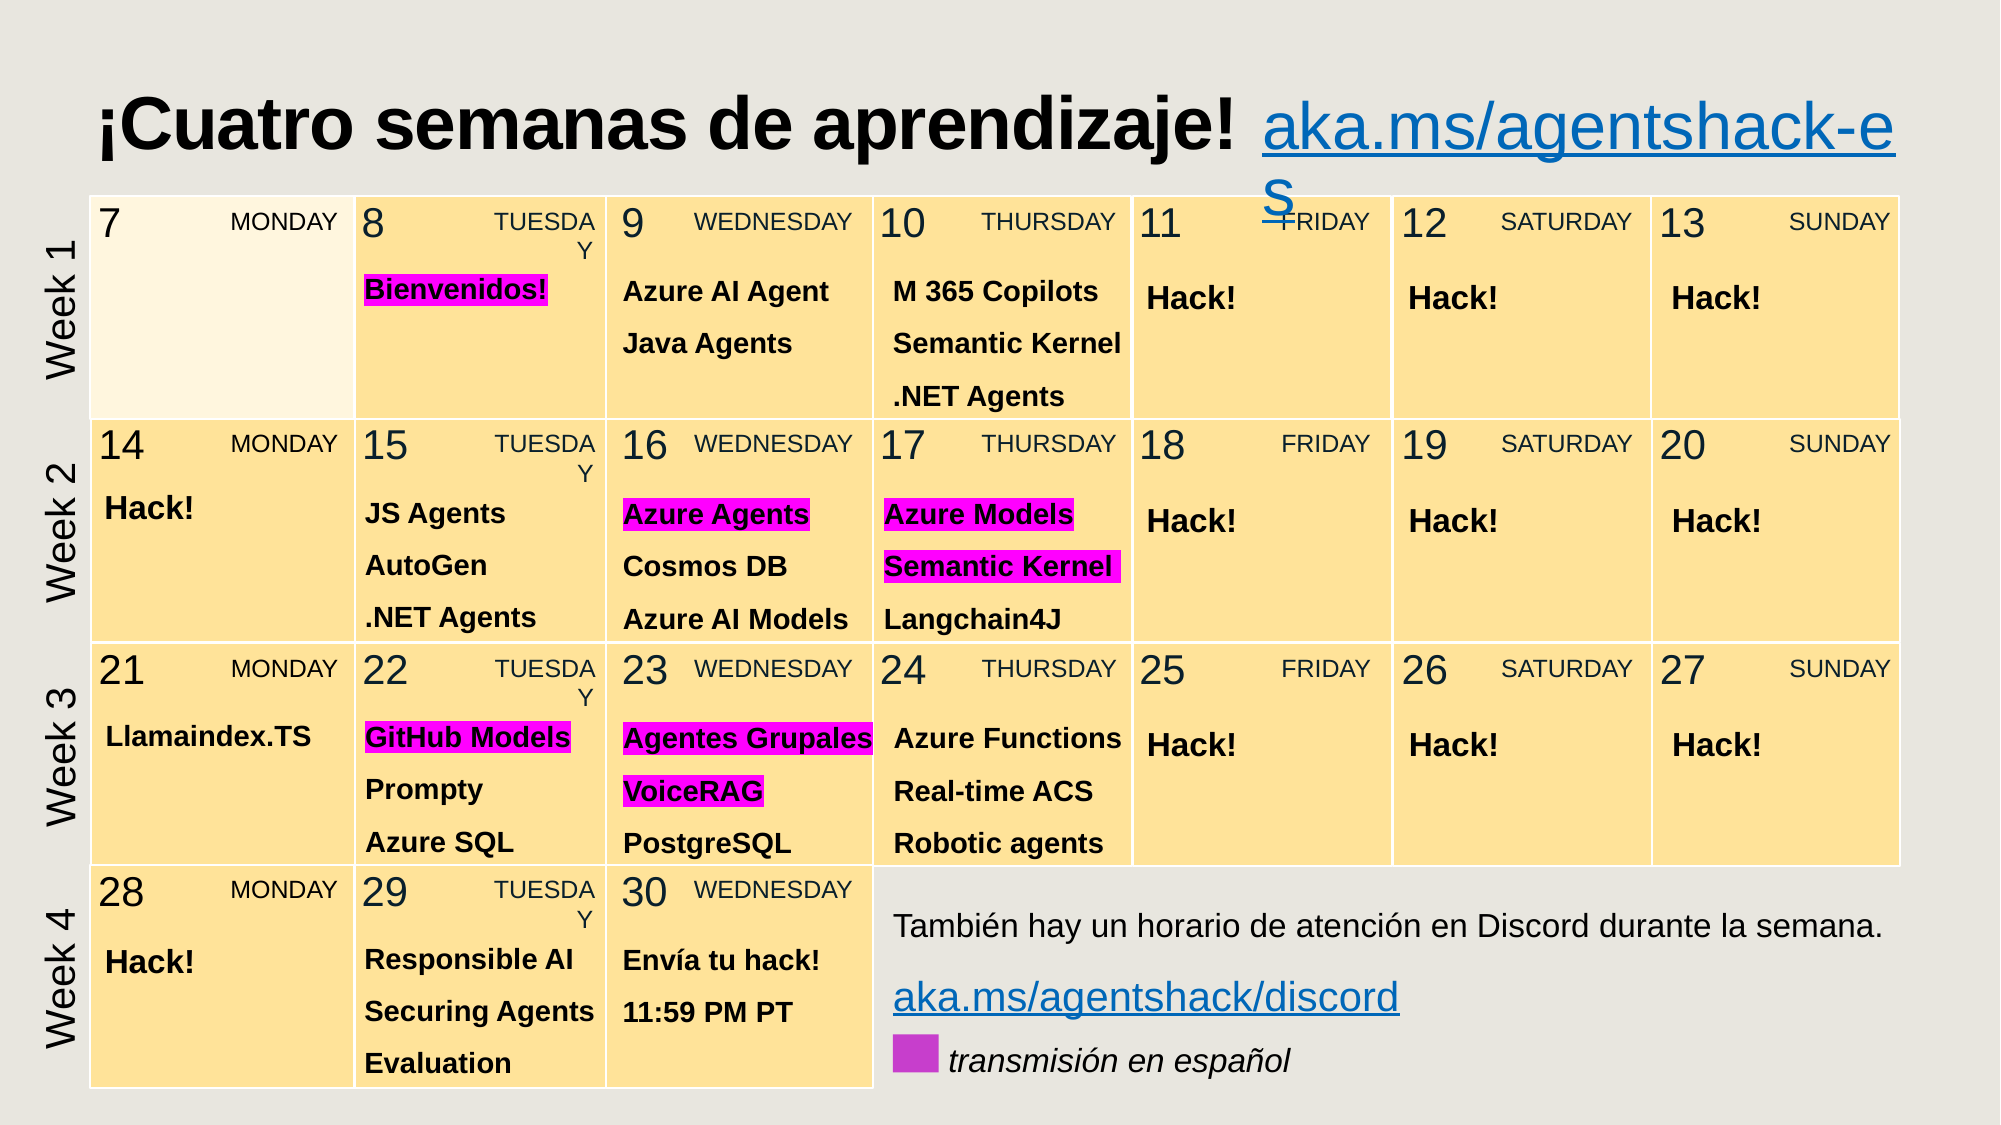

# ¡Cuatro semanas de aprendizaje!
aka.ms/agentshack-es
7
8
9
10
11
12
13

MONDAY
TUESDAY
WEDNESDAY
THURSDAY
FRIDAY
SATURDAY
SUNDAY
Bienvenidos!
Azure AI Agent
Java Agents

M 365 Copilots
Semantic Kernel
.NET Agents
Hack!
Hack!
Hack!
Week 1
14
15
16
17
18
19
20

MONDAY
TUESDAY
WEDNESDAY
THURSDAY
FRIDAY
SATURDAY
SUNDAY
Hack!
JS Agents
AutoGen
.NET Agents
Azure Agents
Cosmos DB
Azure AI Models
Azure Models Semantic Kernel
Langchain4J
Hack!
Hack!
Hack!
Week 2
21
22
23
24
25
26
27

MONDAY
TUESDAY
WEDNESDAY
THURSDAY
FRIDAY
SATURDAY
SUNDAY
Llamaindex.TS
GitHub Models
Prompty
Azure SQL
Agentes Grupales
VoiceRAG
PostgreSQL
Azure Functions
Real-time ACS
Robotic agents
Hack!
Hack!
Hack!
Week 3
28
29
30

MONDAY
TUESDAY
WEDNESDAY
También hay un horario de atención en Discord durante la semana.
aka.ms/agentshack/discord
      transmisión en español

Hack!
Responsible AI
Securing Agents
Evaluation
Envía tu hack!
11:59 PM PT
Week 4